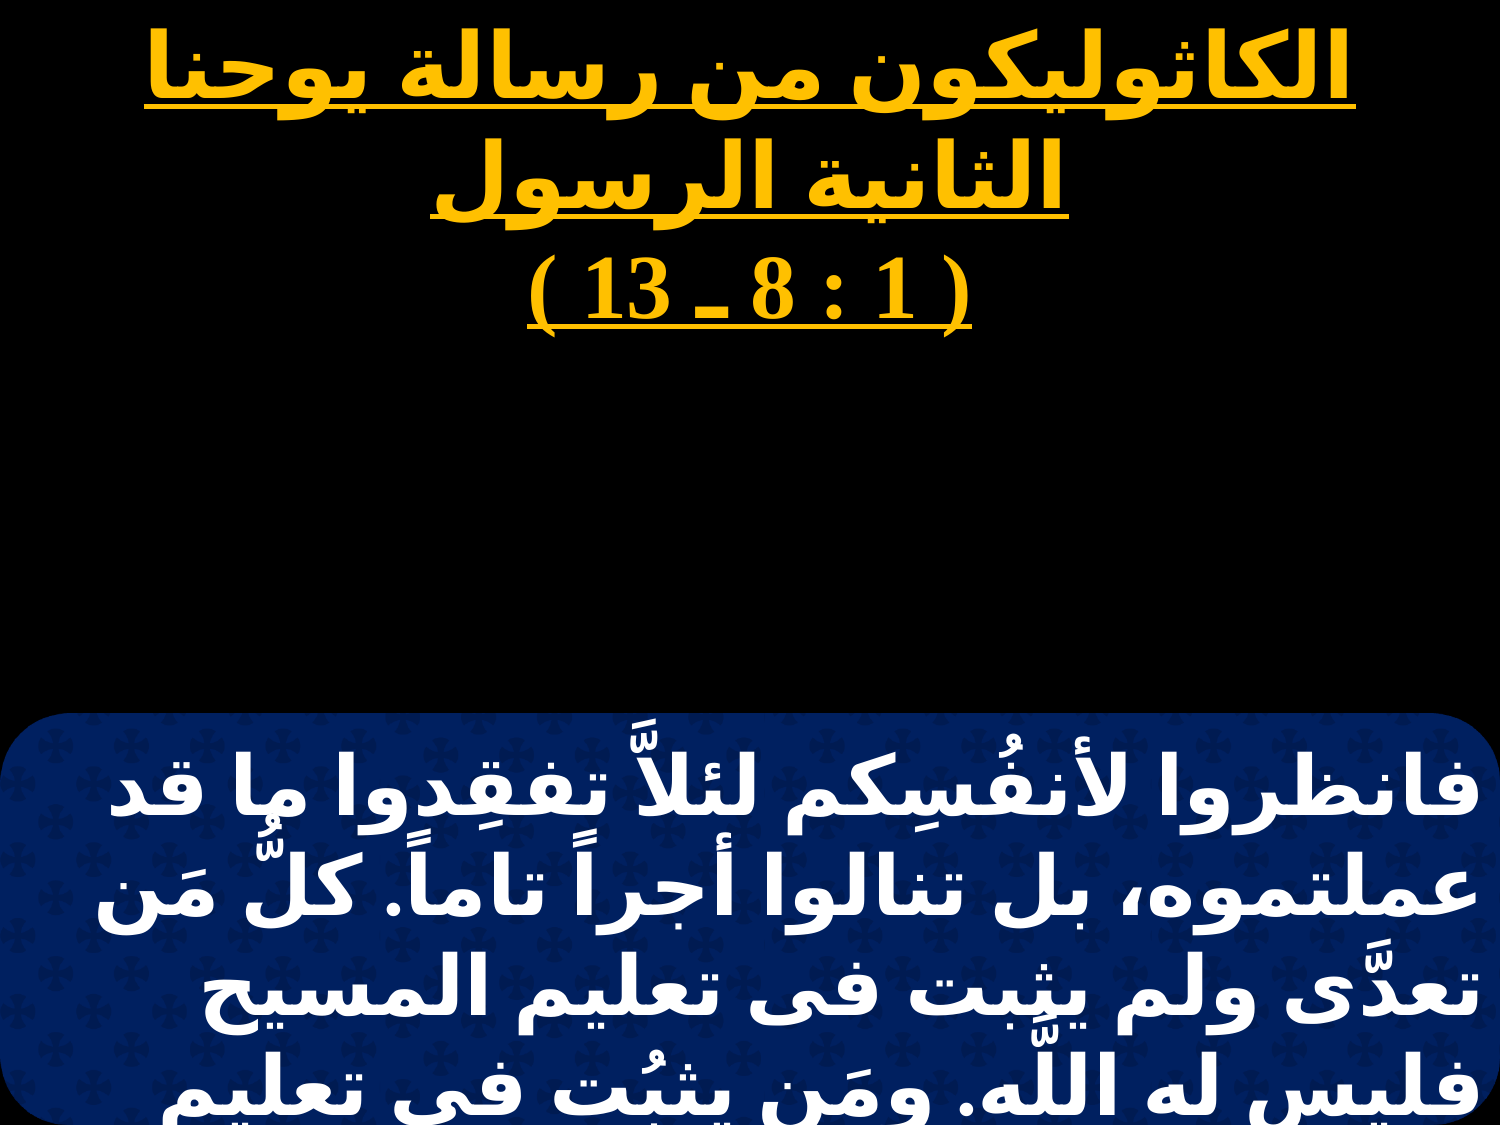

الكاثوليكون من رسالة يوحنا الثانية الرسول
( 1 : 8 ـ 13 )
فانظروا لأنفُسِكم لئلاَّ تفقِدوا ما قد عملتموه، بل تنالوا أجراً تاماً. كلُّ مَن تعدَّى ولم يثبت فى تعليم المسيح فليس له اللَّه. ومَن يثبُت فى تعليم المسيح فله الآبُ والابنُ كليهما. إن كان أحد يأتيكم، ولم يأت بهذا التَّعليم،